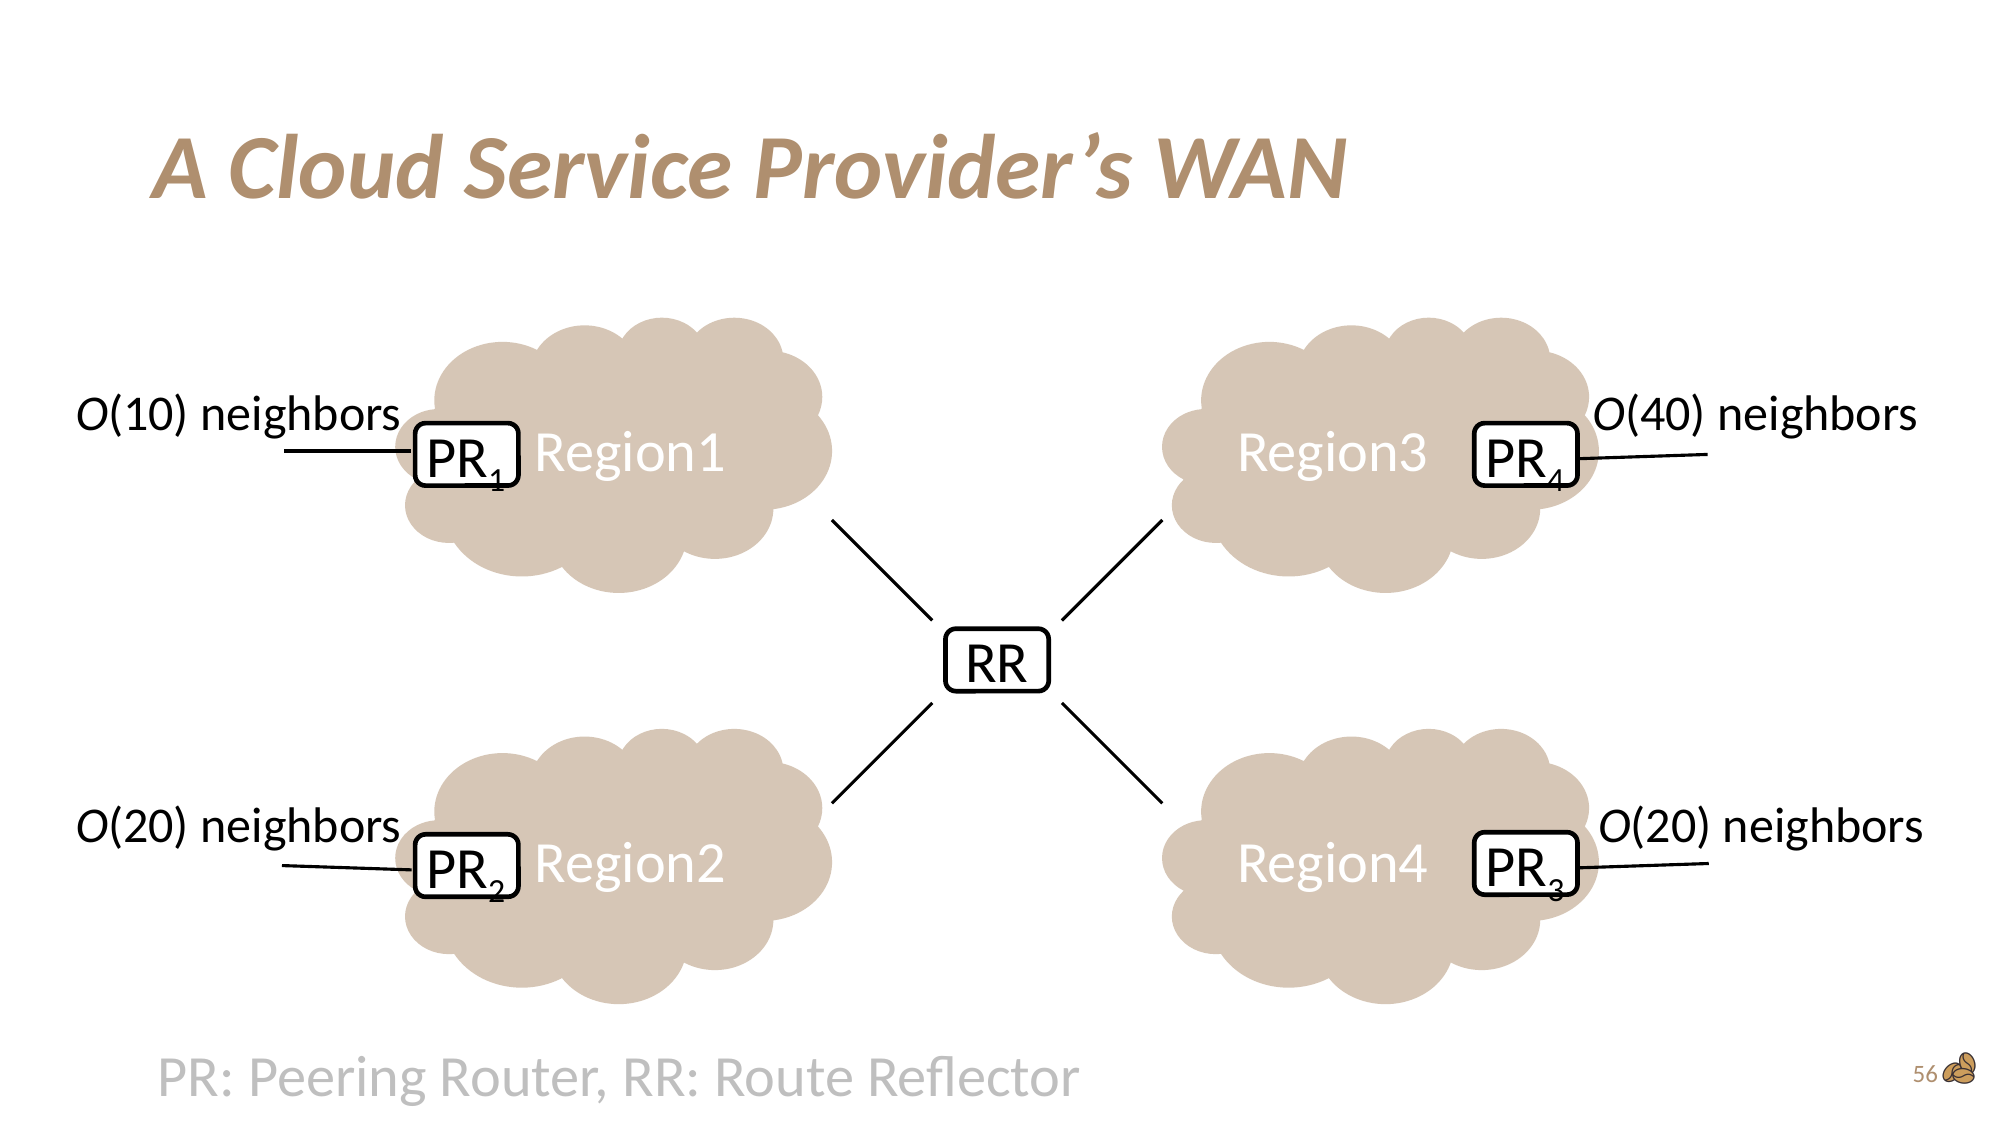

# A Cloud Service Provider’s WAN
Region1
Region3
O(10) neighbors
O(40) neighbors
PR1

PR4

RR

Region2
Region4
O(20) neighbors
O(20) neighbors
PR3

PR2

PR: Peering Router, RR: Route Reflector
56